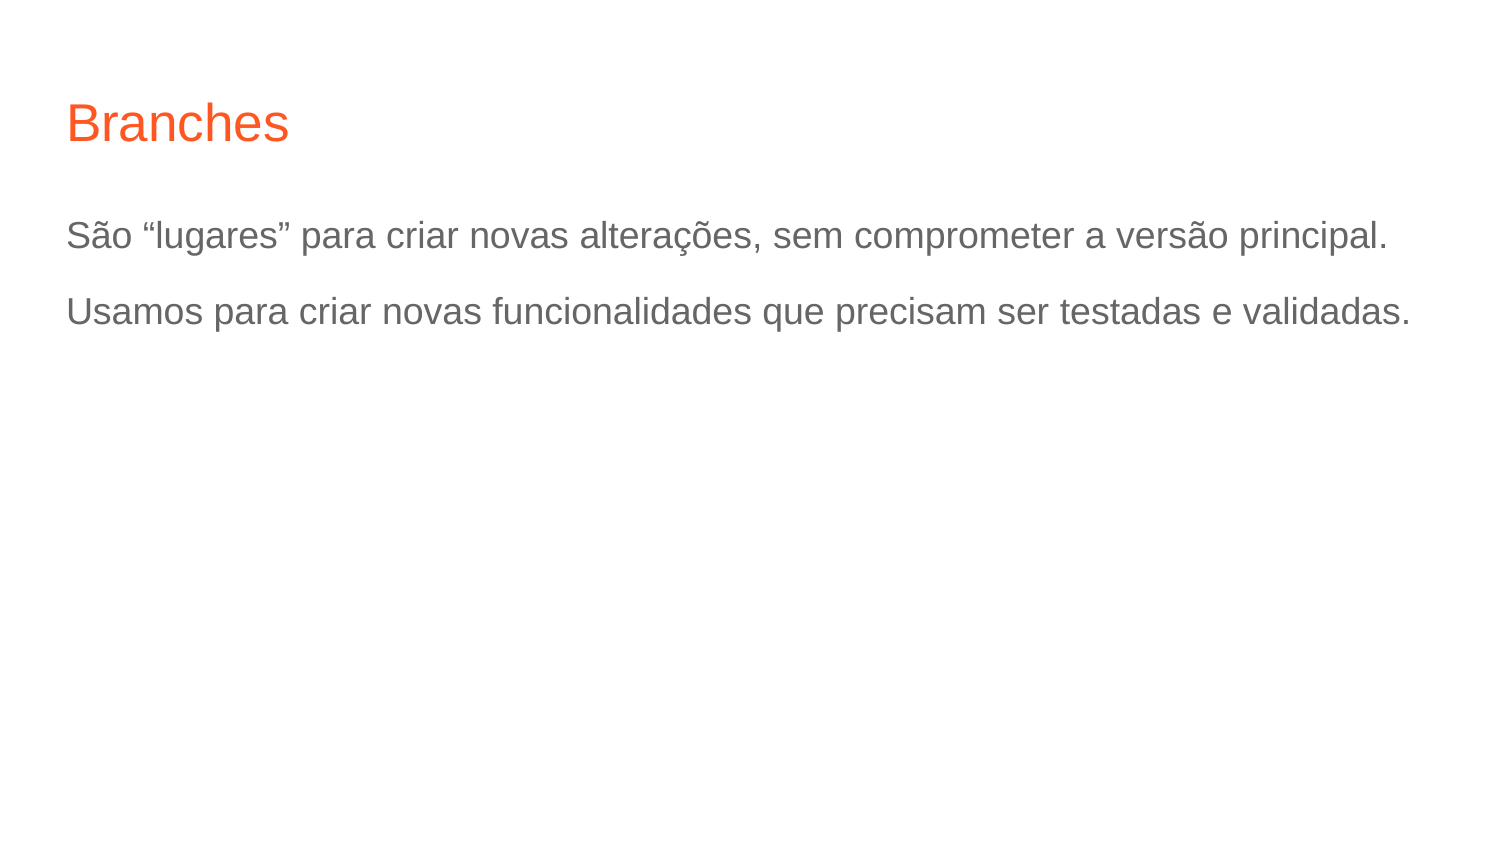

# Branches
São “lugares” para criar novas alterações, sem comprometer a versão principal.
Usamos para criar novas funcionalidades que precisam ser testadas e validadas.